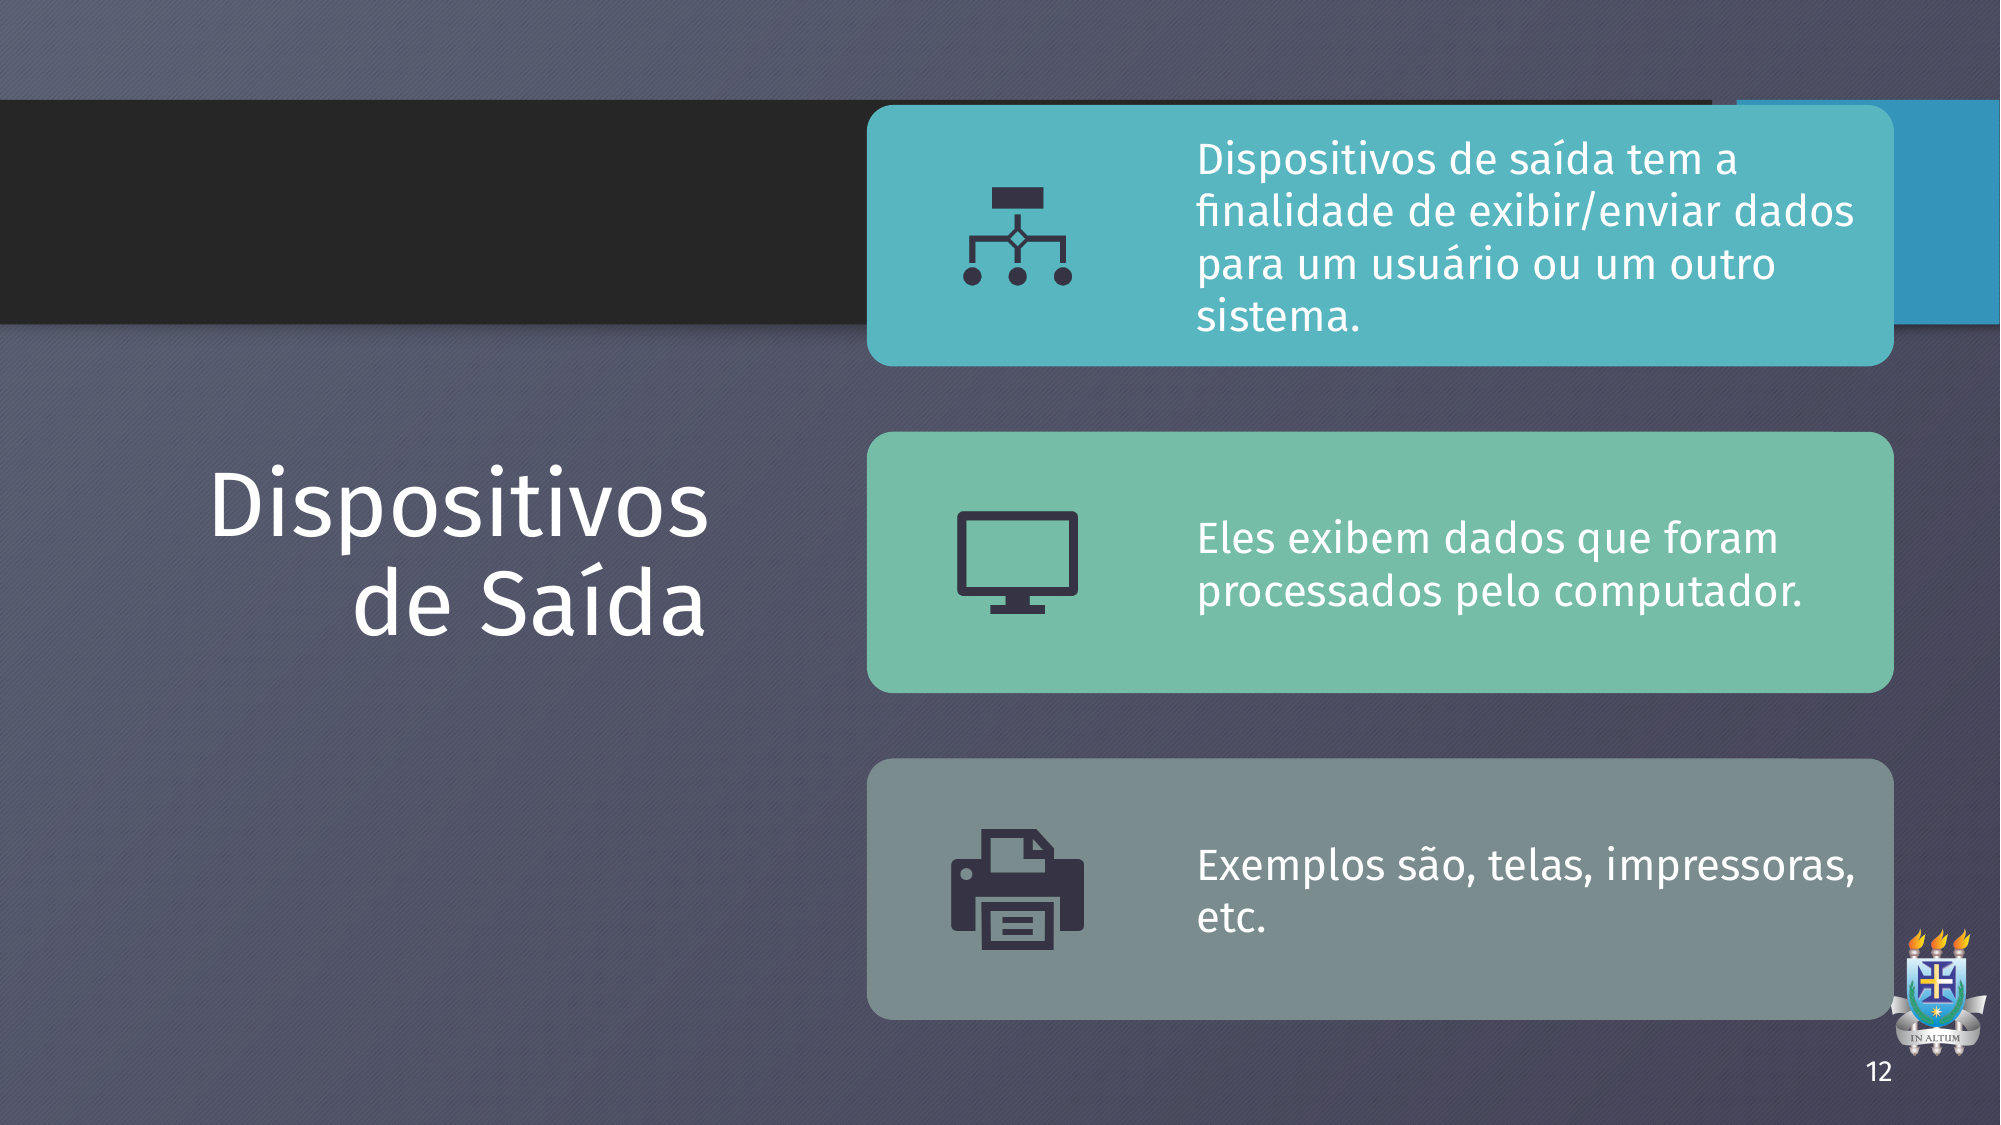

Dispositivos de saída tem a finalidade de exibir/enviar dados para um usuário ou um outro sistema.
Eles exibem dados que foram processados pelo computador.
Exemplos são, telas, impressoras, etc.
# Dispositivos de Saída
12